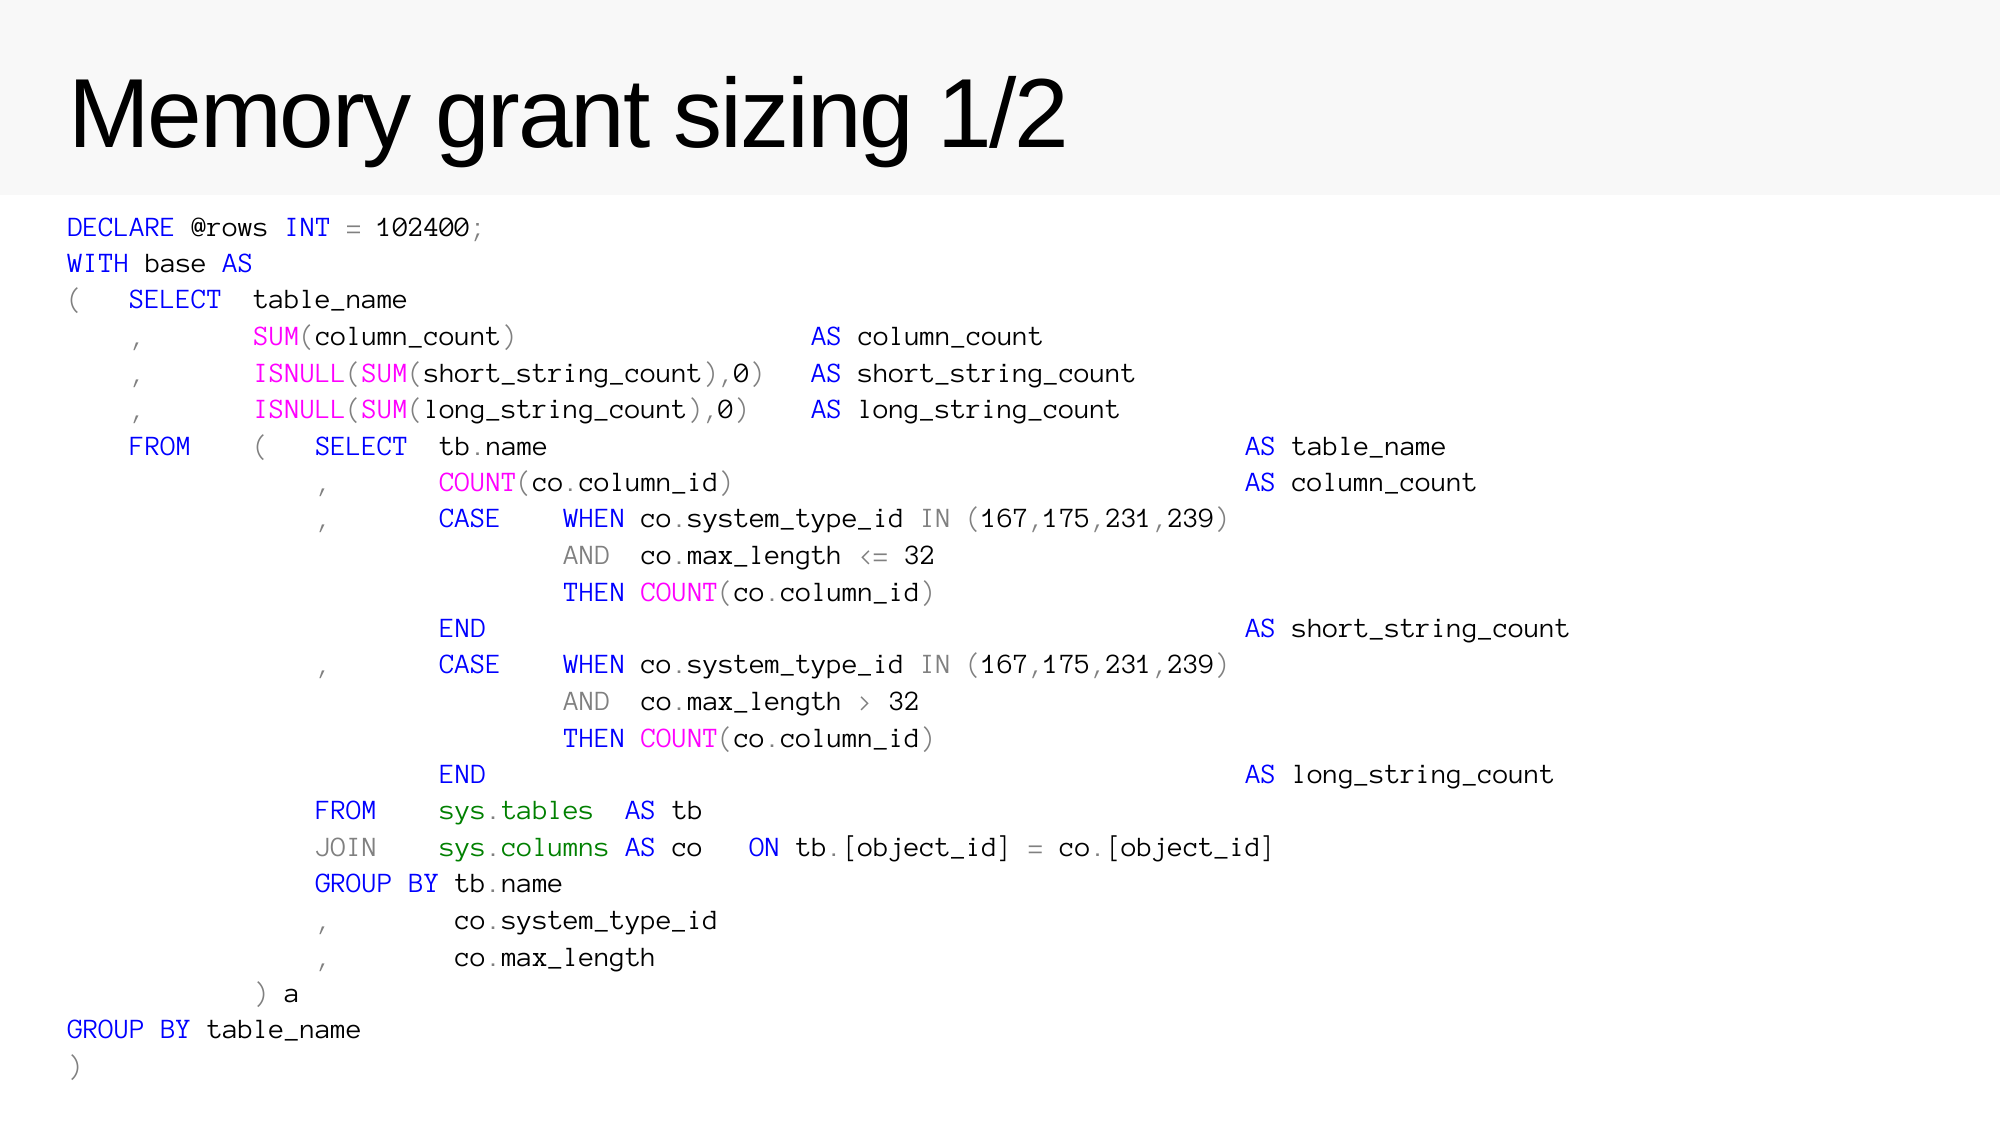

# Memory grant sizing 1/2
DECLARE @rows INT = 102400;
WITH base AS
(   SELECT  table_name
    ,       SUM(column_count)                   AS column_count
    ,       ISNULL(SUM(short_string_count),0)   AS short_string_count
    ,       ISNULL(SUM(long_string_count),0)    AS long_string_count
    FROM    (   SELECT  tb.name                                             AS table_name
                ,       COUNT(co.column_id)                                 AS column_count
                ,       CASE    WHEN co.system_type_id IN (167,175,231,239)
                                AND  co.max_length <= 32
                                THEN COUNT(co.column_id)
                        END                                                 AS short_string_count
                ,       CASE    WHEN co.system_type_id IN (167,175,231,239)
                                AND  co.max_length > 32
                                THEN COUNT(co.column_id)
                        END                                                 AS long_string_count
                FROM    sys.tables  AS tb
                JOIN    sys.columns AS co   ON tb.[object_id] = co.[object_id]
                GROUP BY tb.name
                ,        co.system_type_id
                ,        co.max_length
            ) a
GROUP BY table_name
)